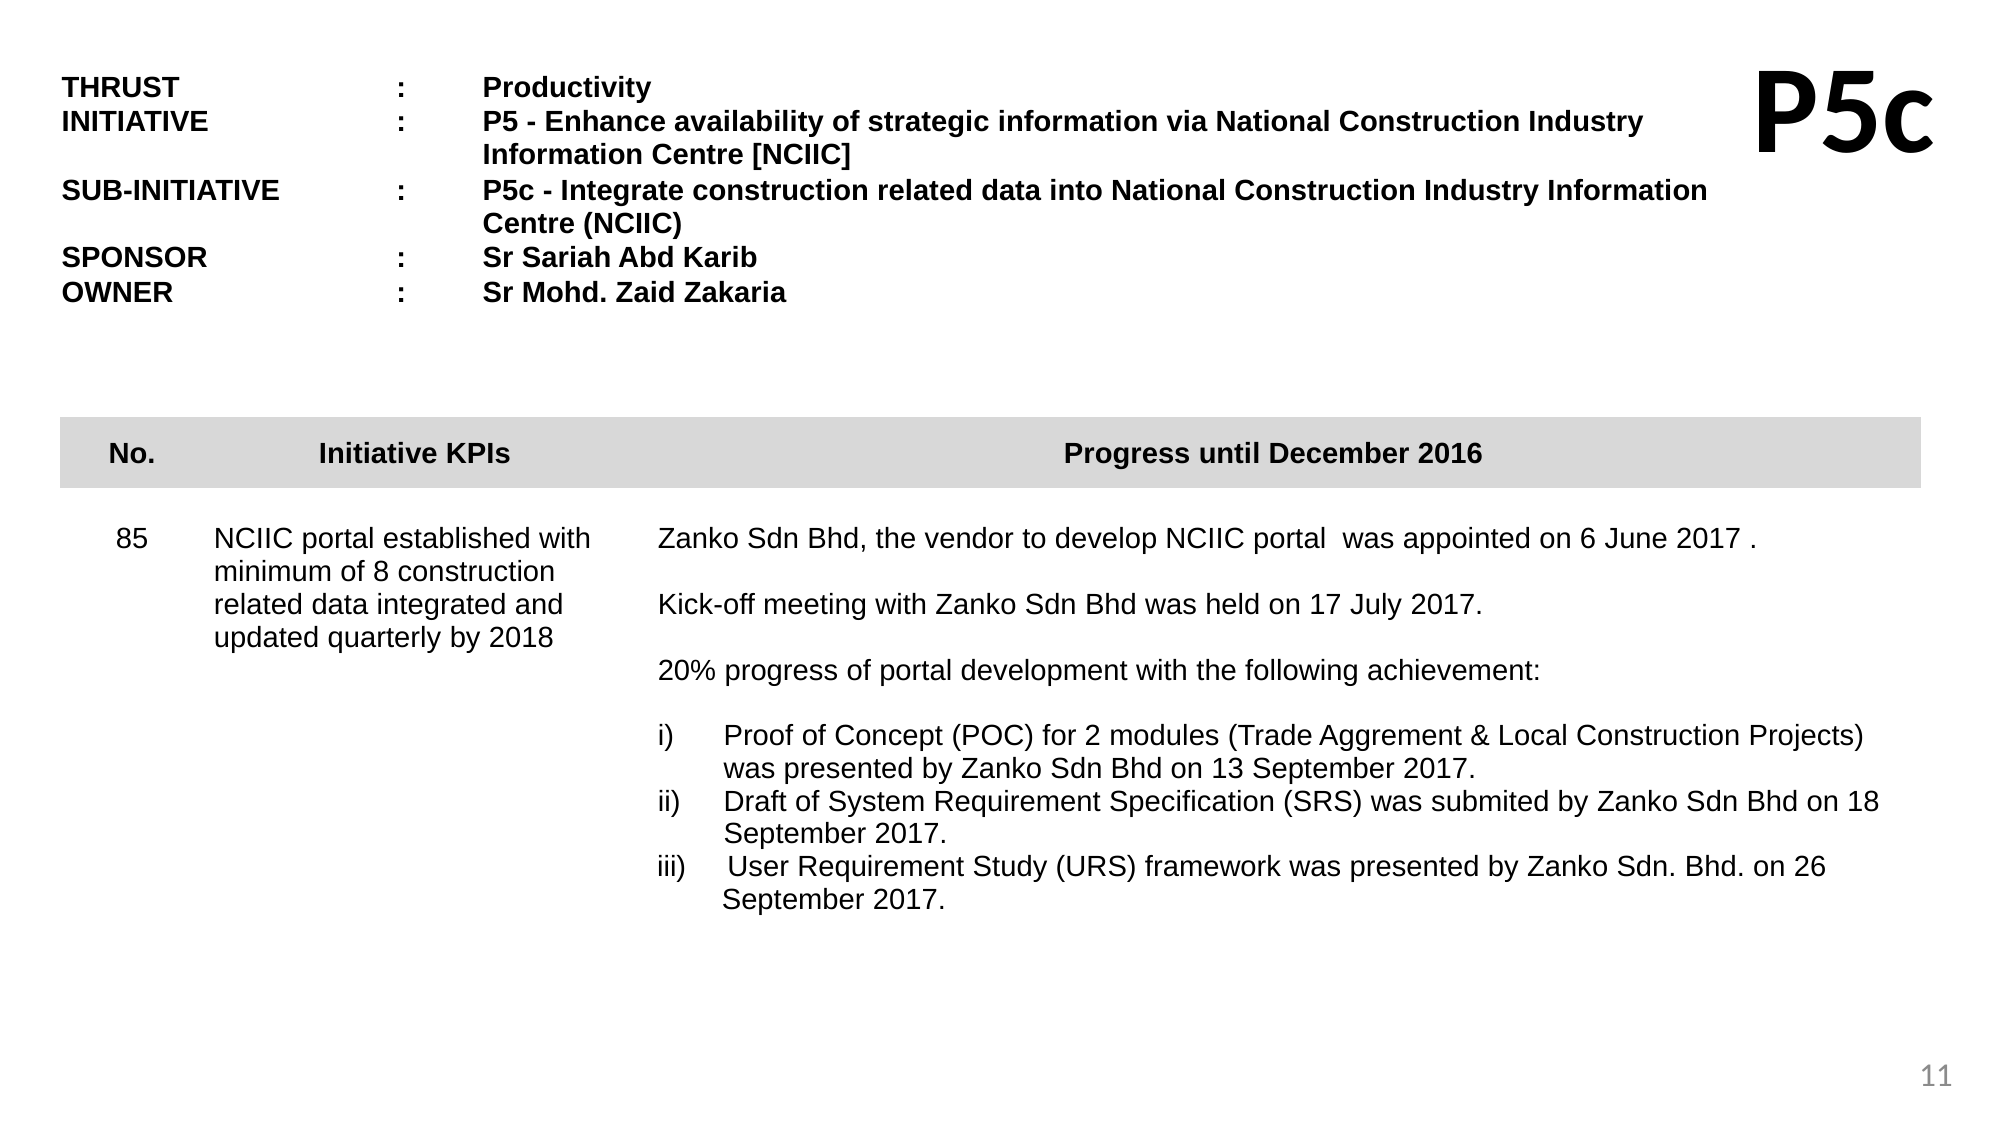

P5c
| THRUST | : |  | Productivity |
| --- | --- | --- | --- |
| INITIATIVE | : |  | P5 - Enhance availability of strategic information via National Construction Industry Information Centre [NCIIC] |
| SUB-INITIATIVE | : |  | P5c - Integrate construction related data into National Construction Industry Information Centre (NCIIC) |
| SPONSOR | : |  | Sr Sariah Abd Karib |
| OWNER | : |  | Sr Mohd. Zaid Zakaria |
| No. | Initiative KPIs | Progress until December 2016 |
| --- | --- | --- |
| 85 | NCIIC portal established with minimum of 8 construction related data integrated and updated quarterly by 2018 | Zanko Sdn Bhd, the vendor to develop NCIIC portal was appointed on 6 June 2017 . Kick-off meeting with Zanko Sdn Bhd was held on 17 July 2017. 20% progress of portal development with the following achievement: Proof of Concept (POC) for 2 modules (Trade Aggrement & Local Construction Projects) was presented by Zanko Sdn Bhd on 13 September 2017. Draft of System Requirement Specification (SRS) was submited by Zanko Sdn Bhd on 18 September 2017. iii) User Requirement Study (URS) framework was presented by Zanko Sdn. Bhd. on 26 September 2017. |
11